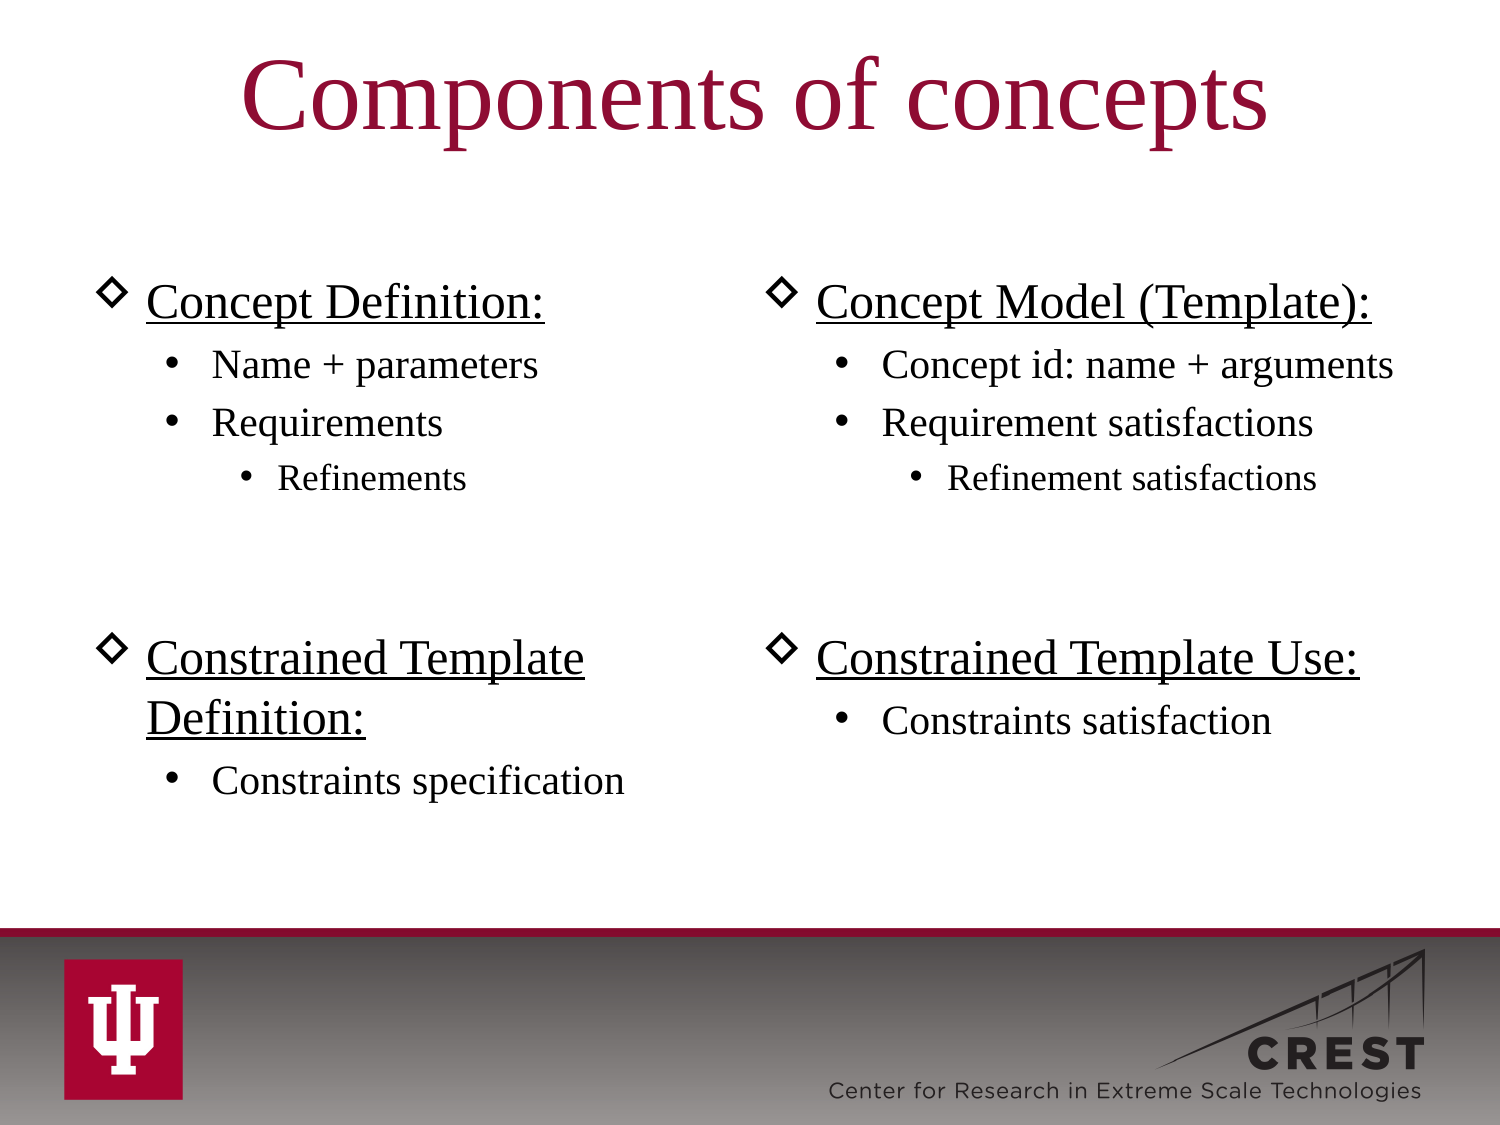

# Components of concepts
Concept Definition:
Name + parameters
Requirements
Refinements

Constrained Template Definition:
Constraints specification

Concept Model (Template):
Concept id: name + arguments
Requirement satisfactions
Refinement satisfactions

Constrained Template Use:
Constraints satisfaction